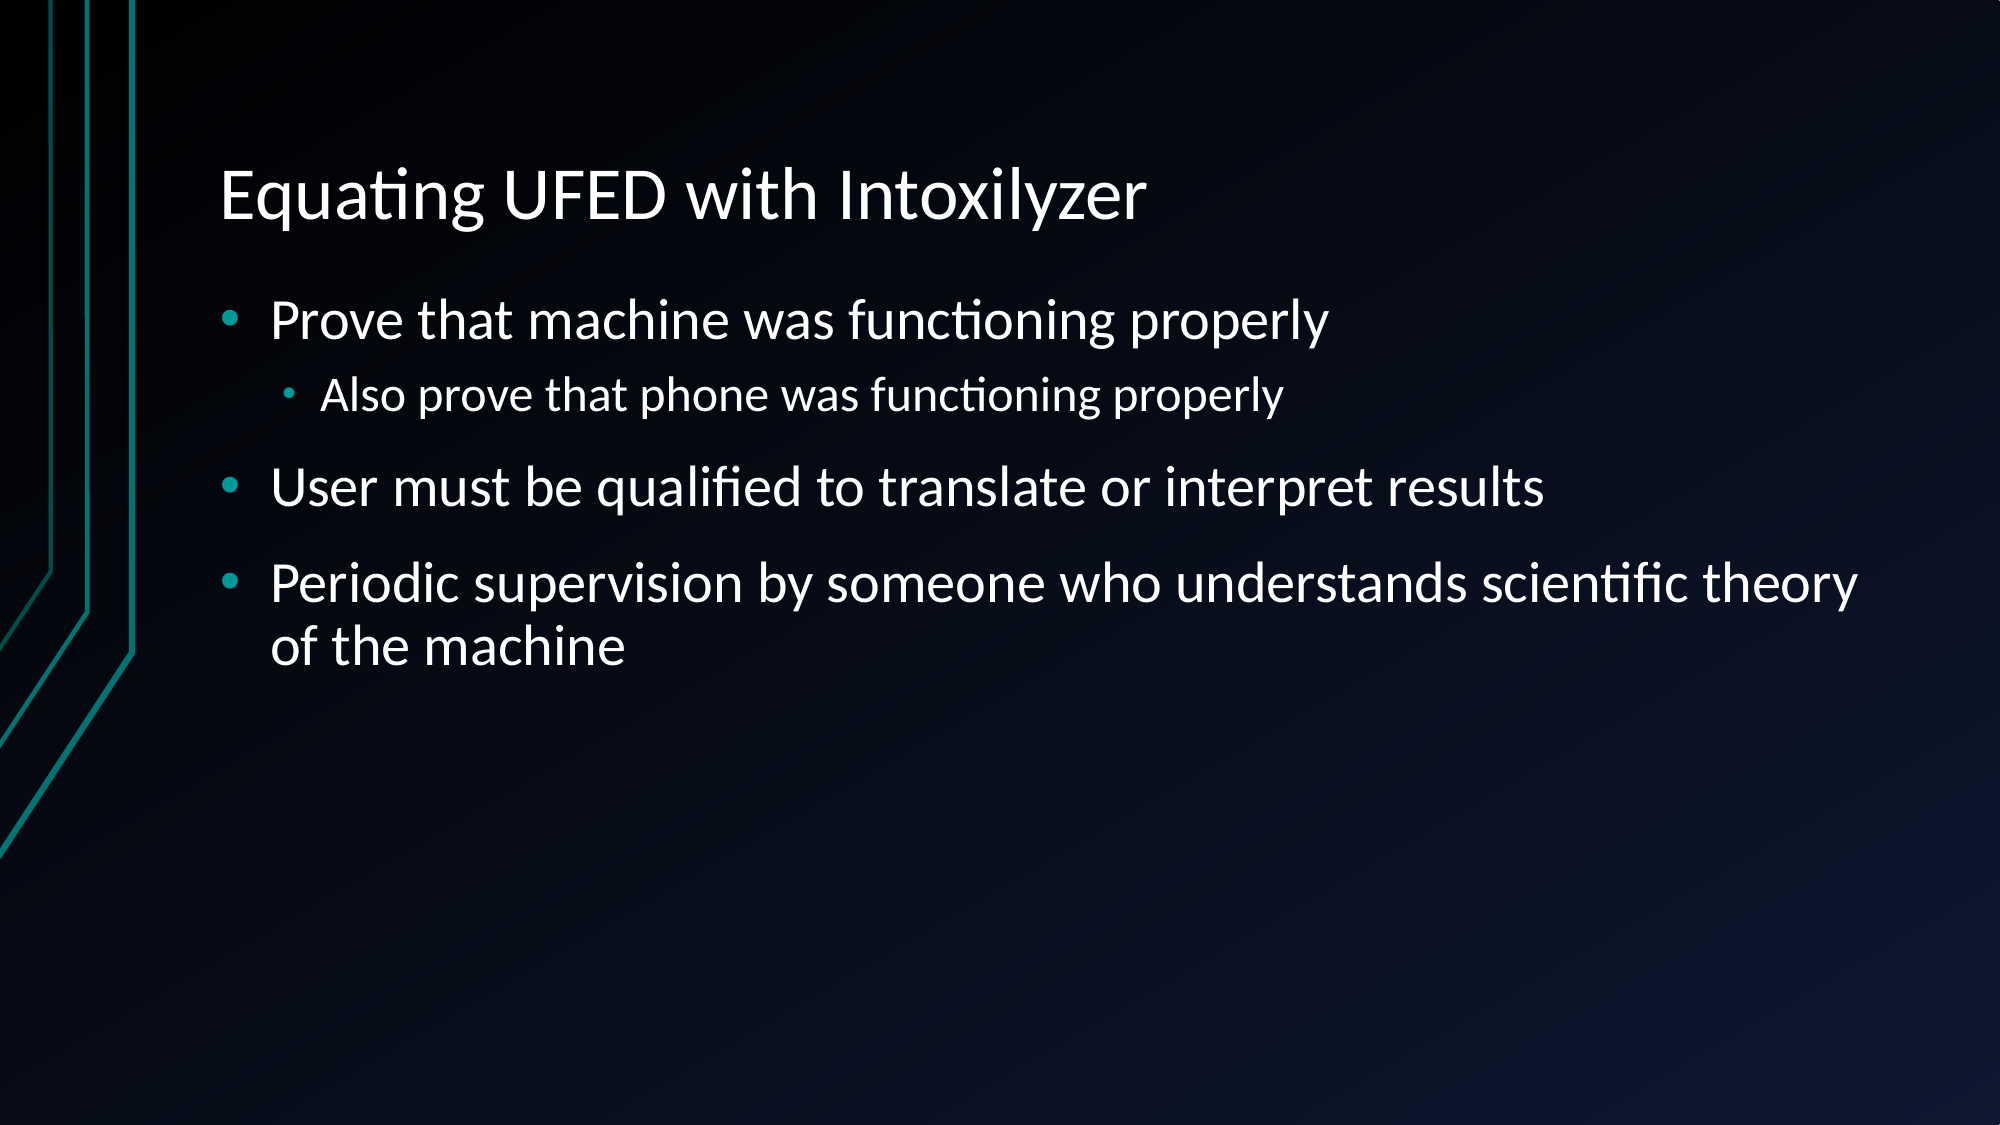

# Equating UFED with Intoxilyzer
Prove that machine was functioning properly
Also prove that phone was functioning properly
User must be qualified to translate or interpret results
Periodic supervision by someone who understands scientific theory of the machine